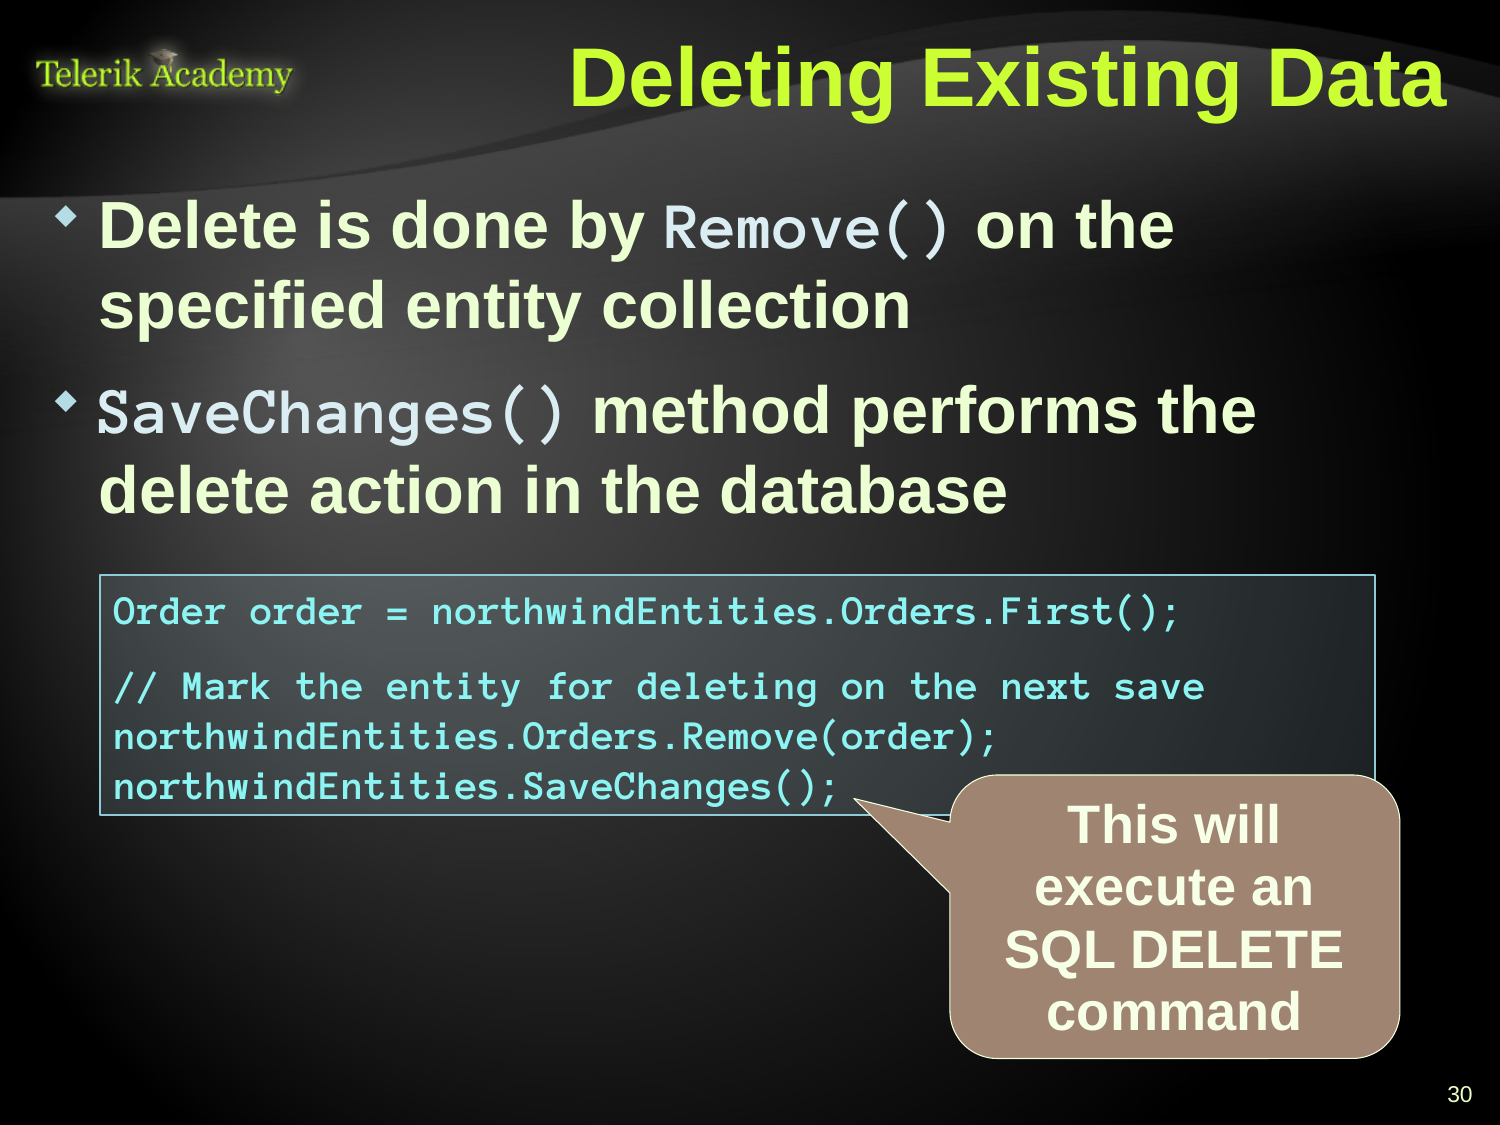

# Deleting Existing Data
Delete is done by Remove() on the specified entity collection
SaveChanges() method performs the delete action in the database
Order order = northwindEntities.Orders.First();
// Mark the entity for deleting on the next save
northwindEntities.Orders.Remove(order);
northwindEntities.SaveChanges();
This will execute an SQL DELETE command
30